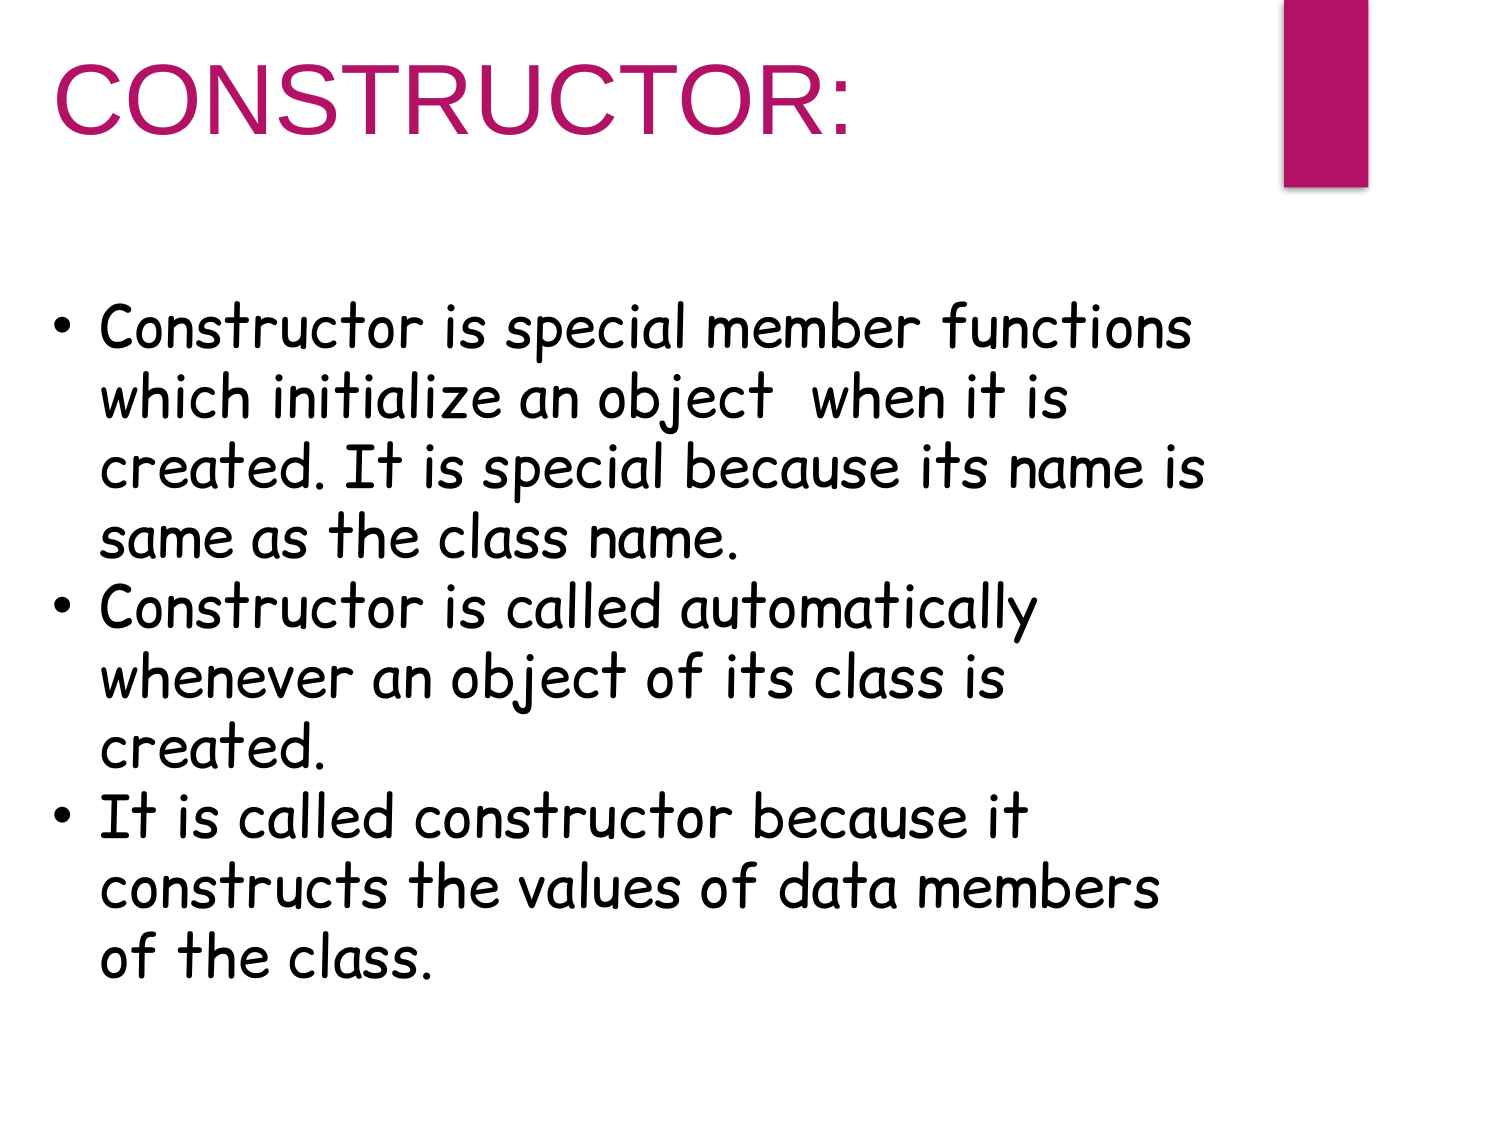

CONSTRUCTOR:
Constructor is special member functions which initialize an object  when it is created. It is special because its name is same as the class name.
Constructor is called automatically whenever an object of its class is created.
It is called constructor because it constructs the values of data members of the class.